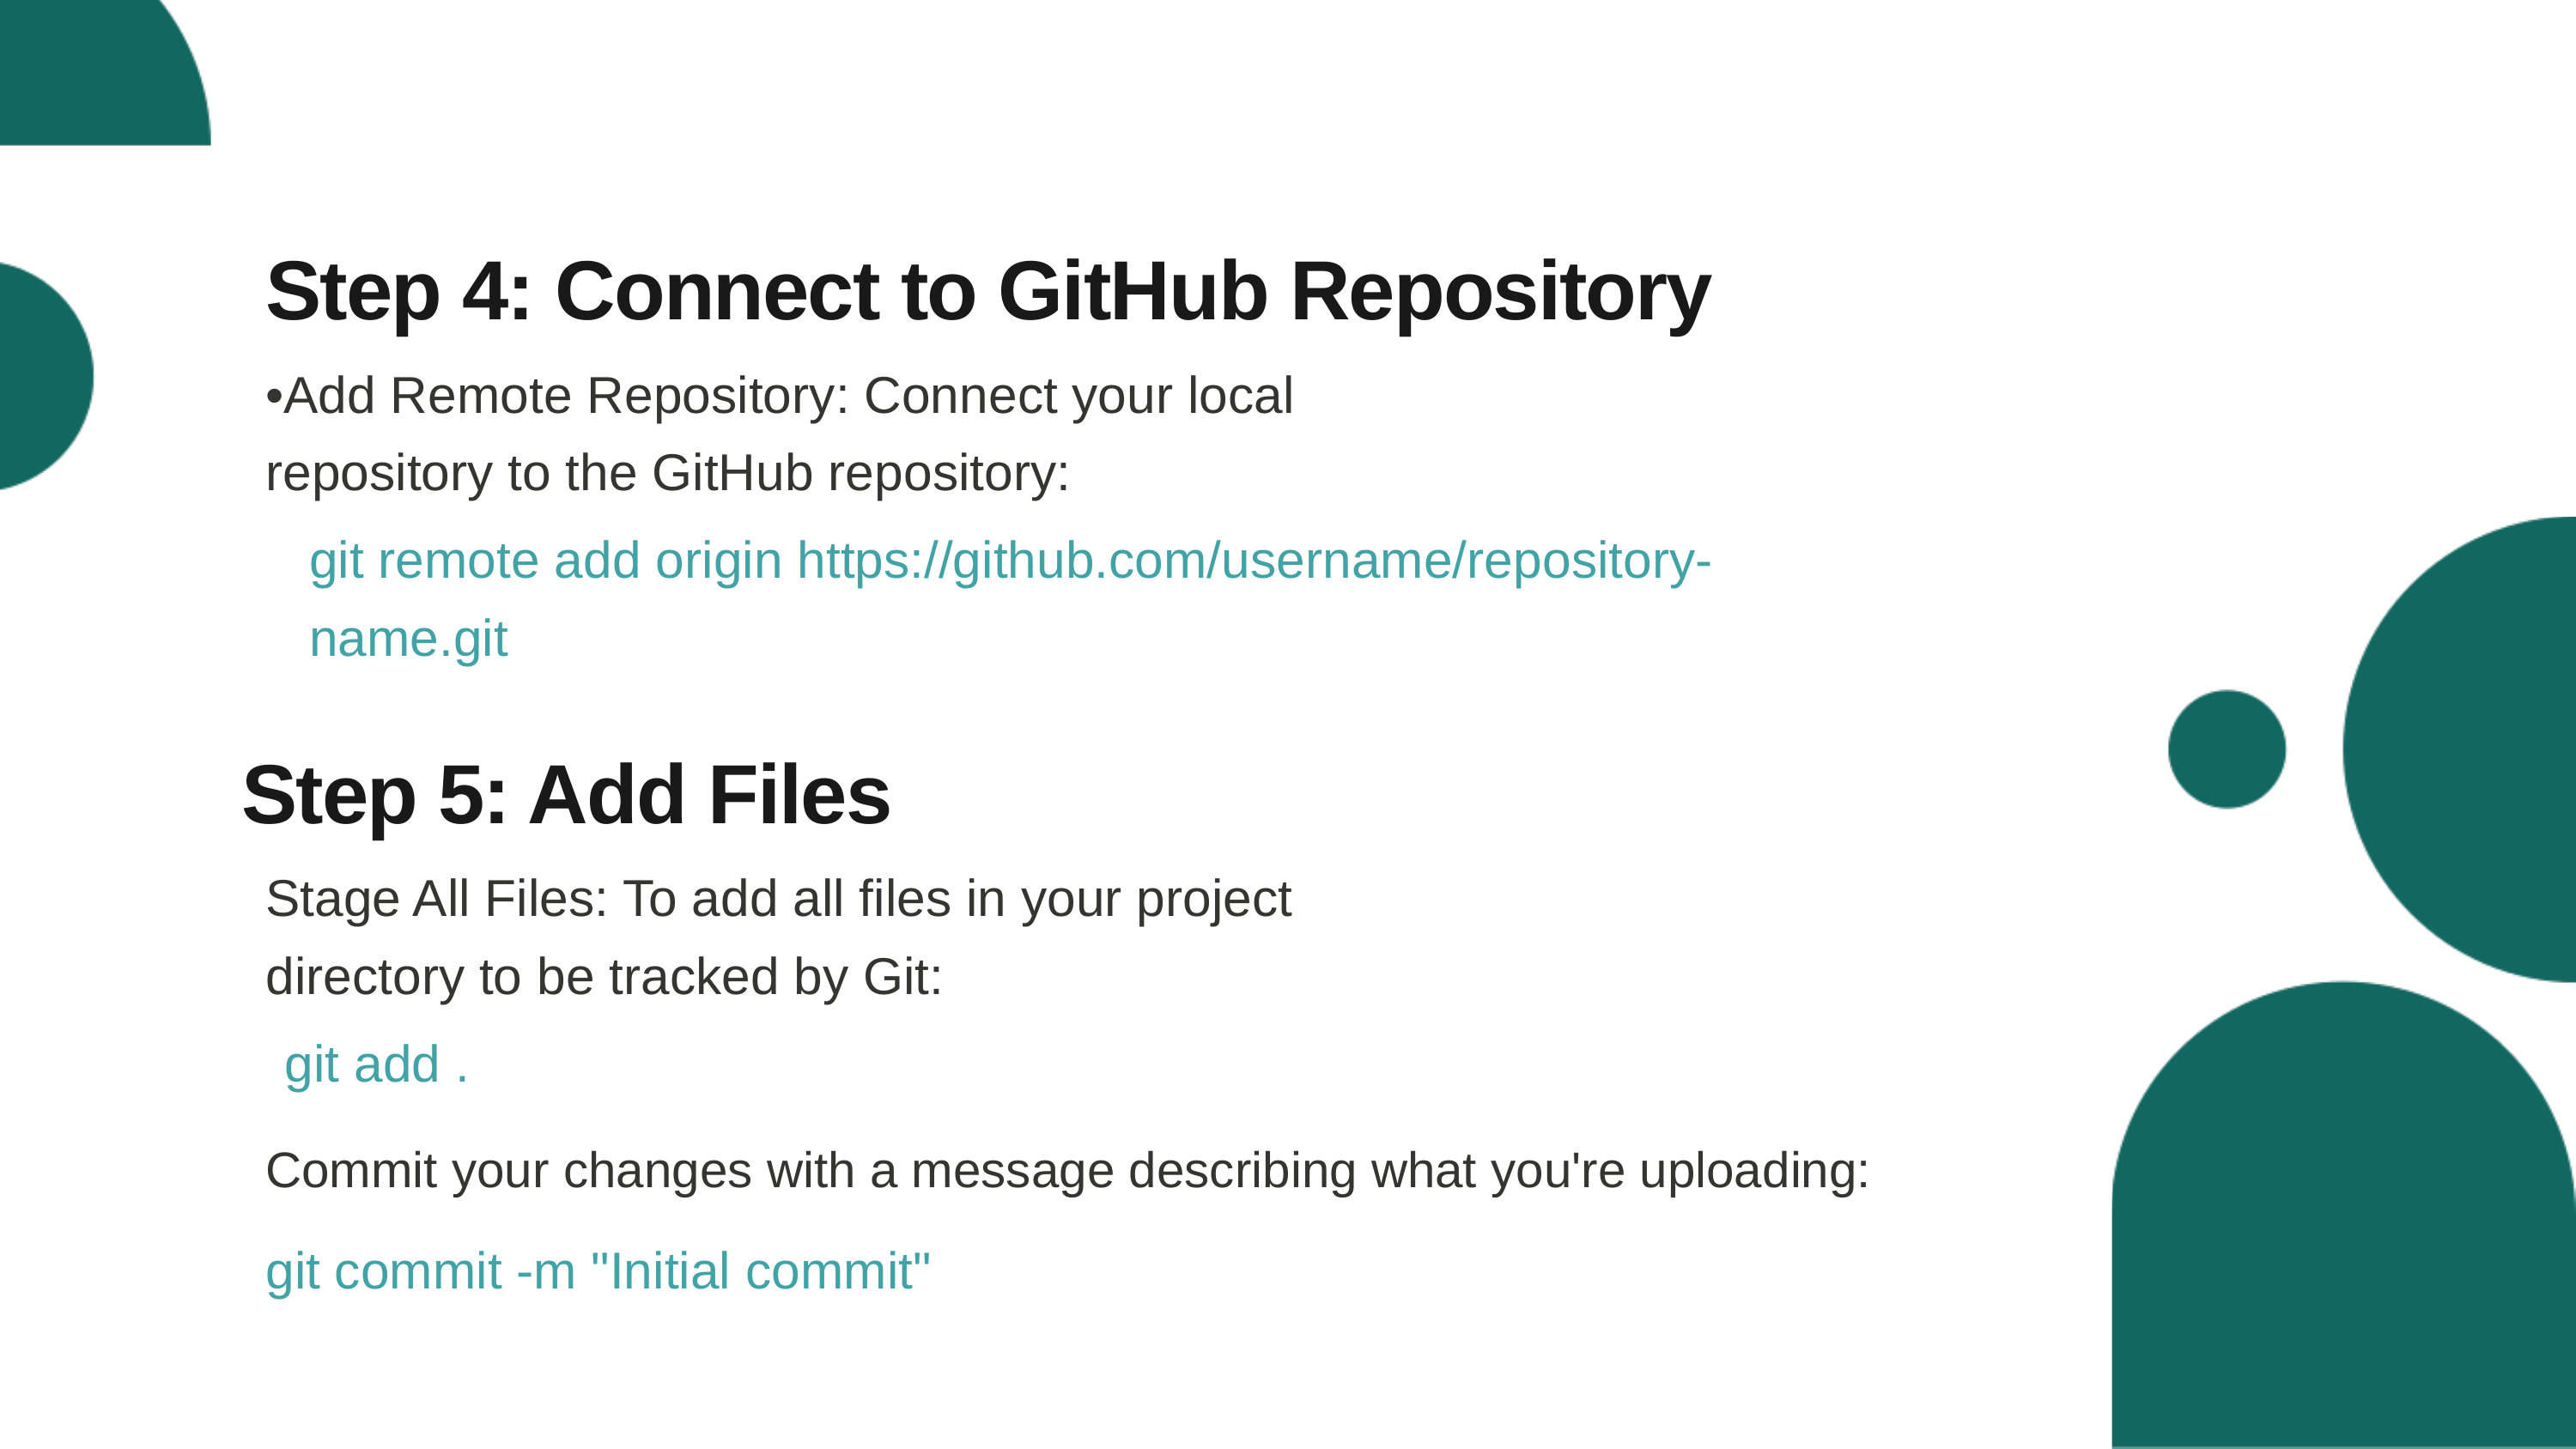

Step 4: Connect to GitHub Repository

•Add Remote Repository: Connect your local repository to the GitHub repository:

git remote add origin https://github.com/username/repository-name.git

Step 5: Add Files

Stage All Files: To add all files in your project directory to be tracked by Git:

git add .

Commit your changes with a message describing what you're uploading:
git commit -m "Initial commit"